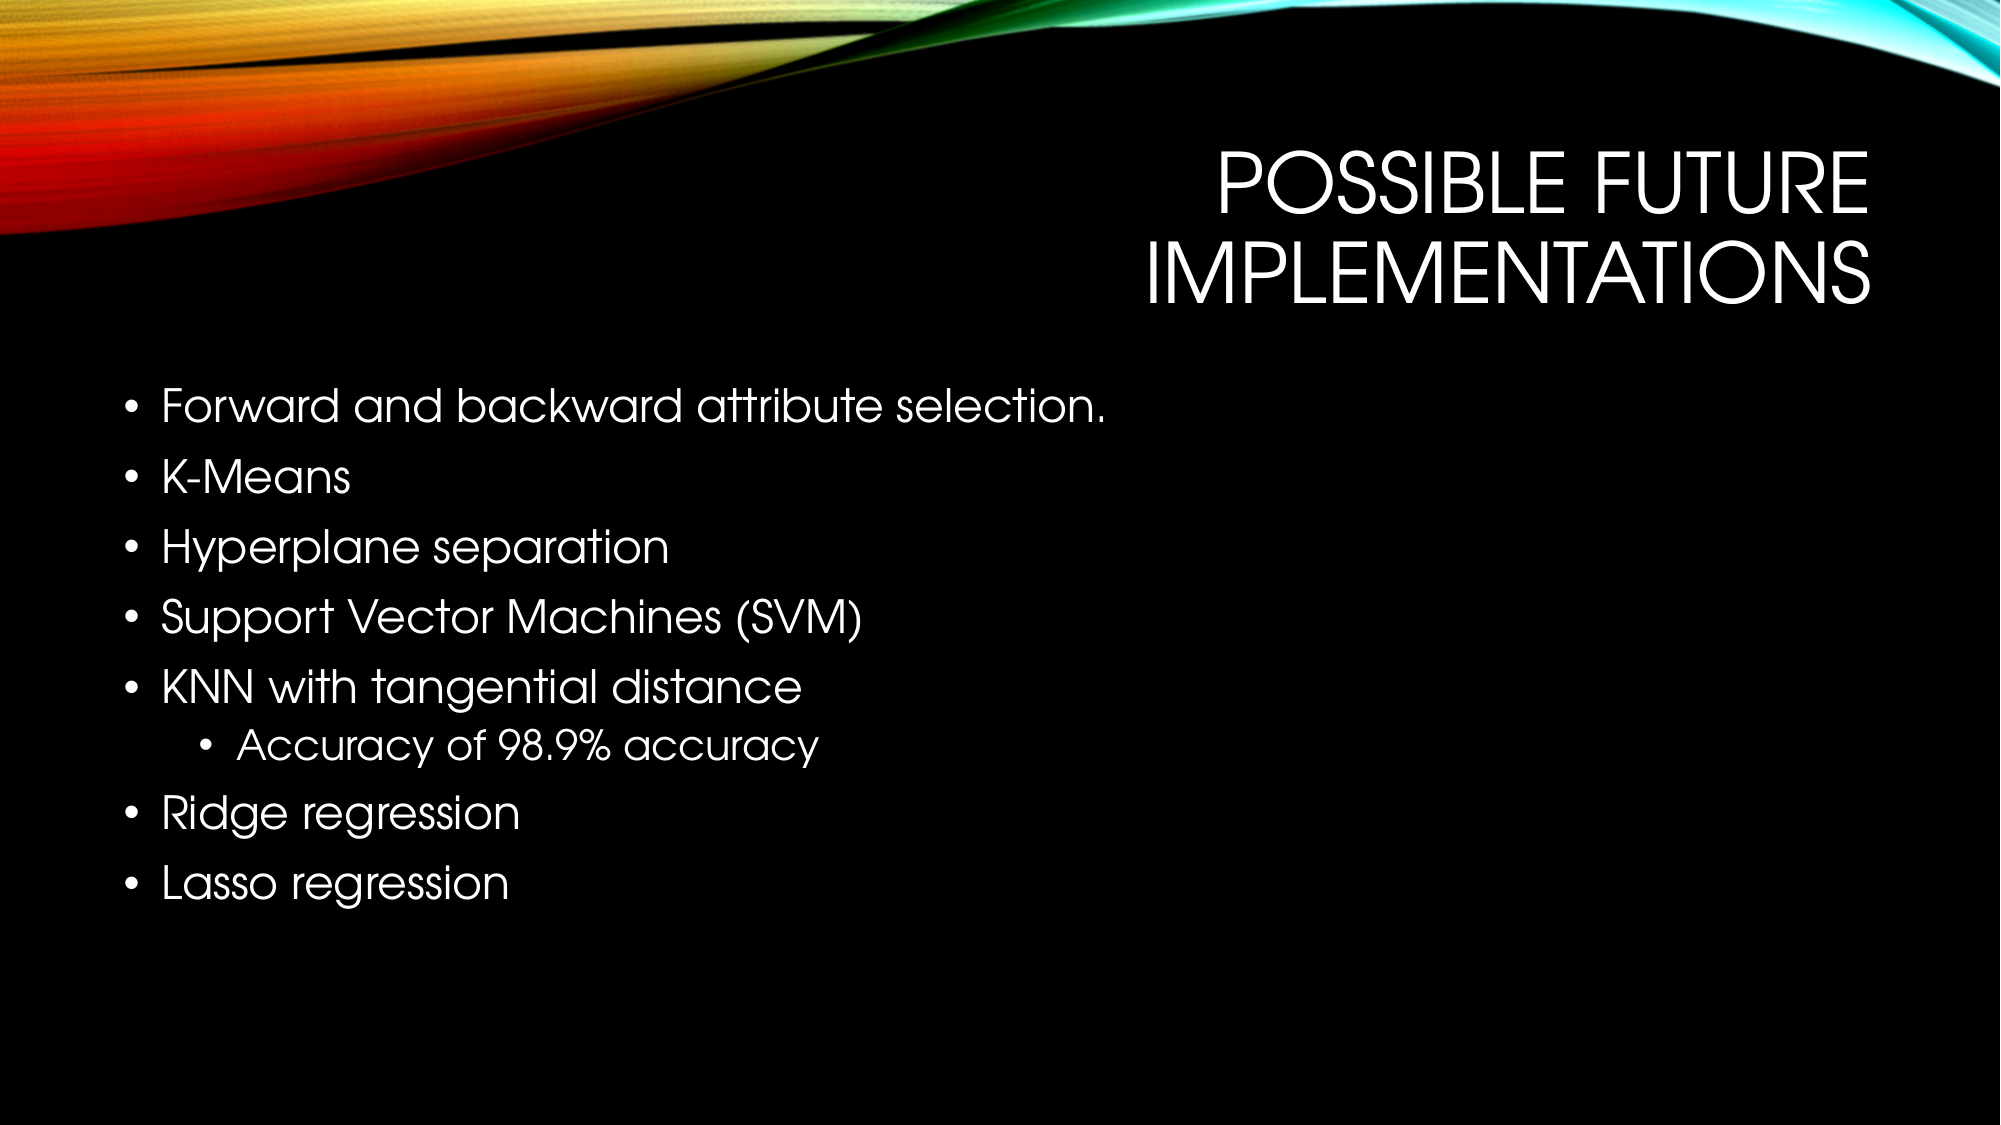

# Possible future implementations
Forward and backward attribute selection.
K-Means
Hyperplane separation
Support Vector Machines (SVM)
KNN with tangential distance
Accuracy of 98.9% accuracy
Ridge regression
Lasso regression